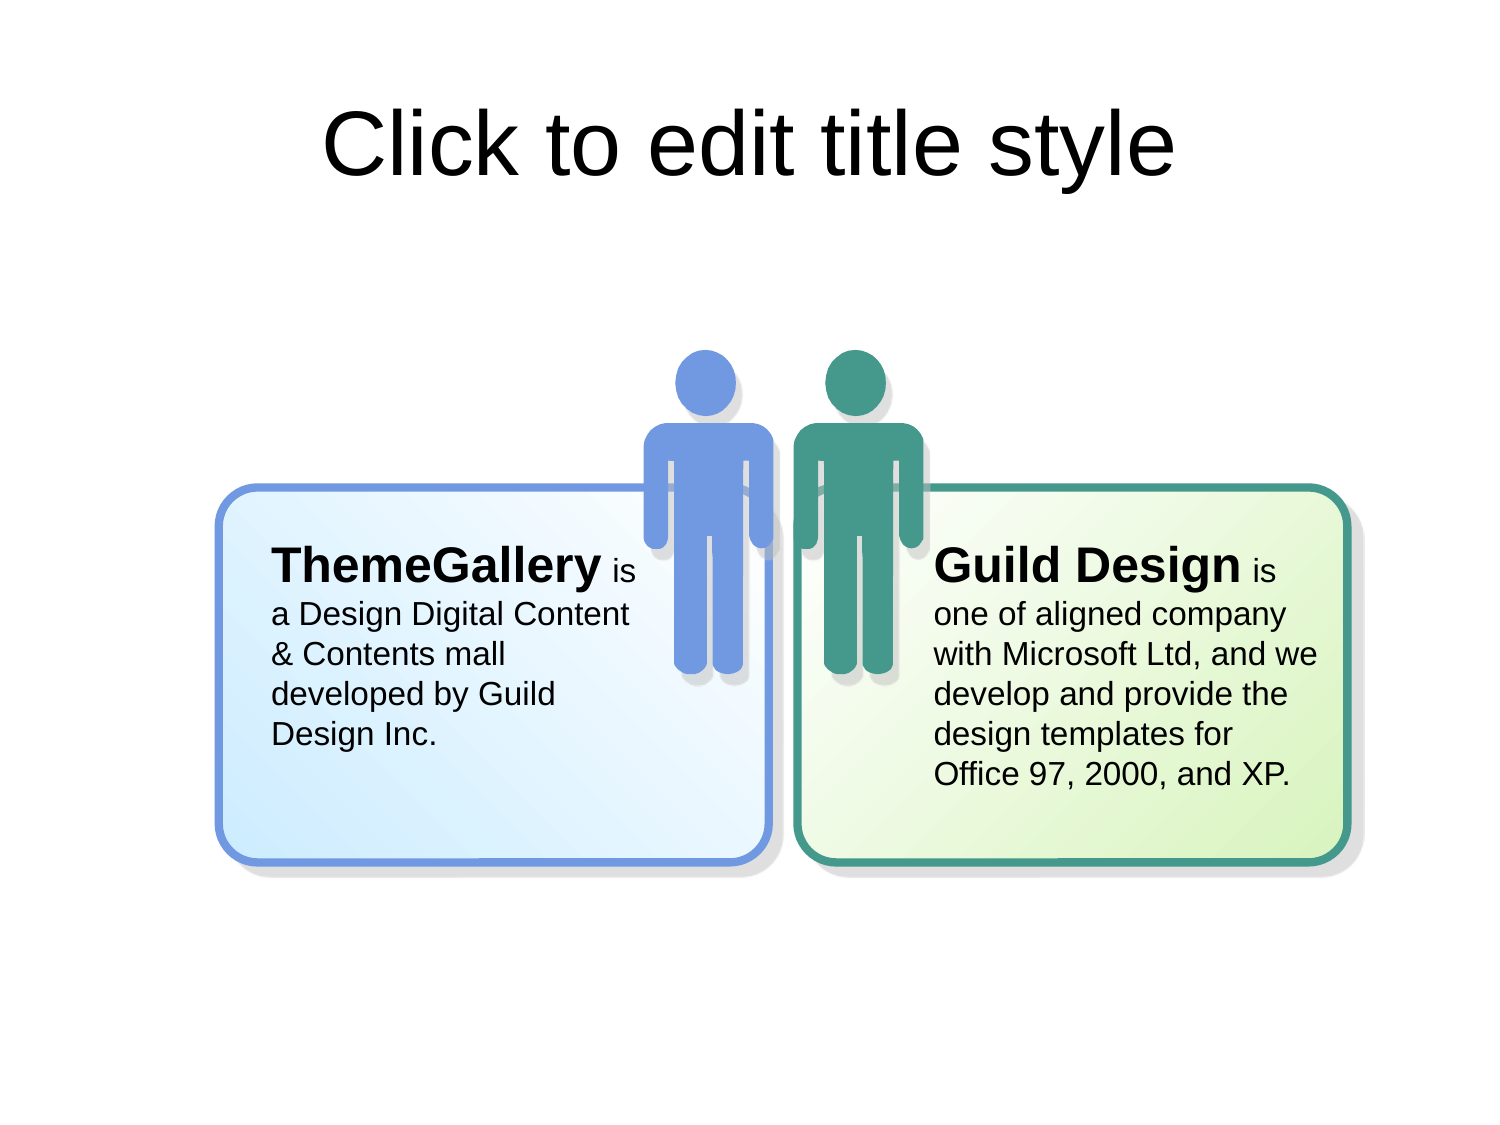

# Click to edit title style

Guild Design is one of aligned company with Microsoft Ltd, and we develop and provide the design templates for Office 97, 2000, and XP.
ThemeGallery is a Design Digital Content & Contents mall developed by Guild Design Inc.